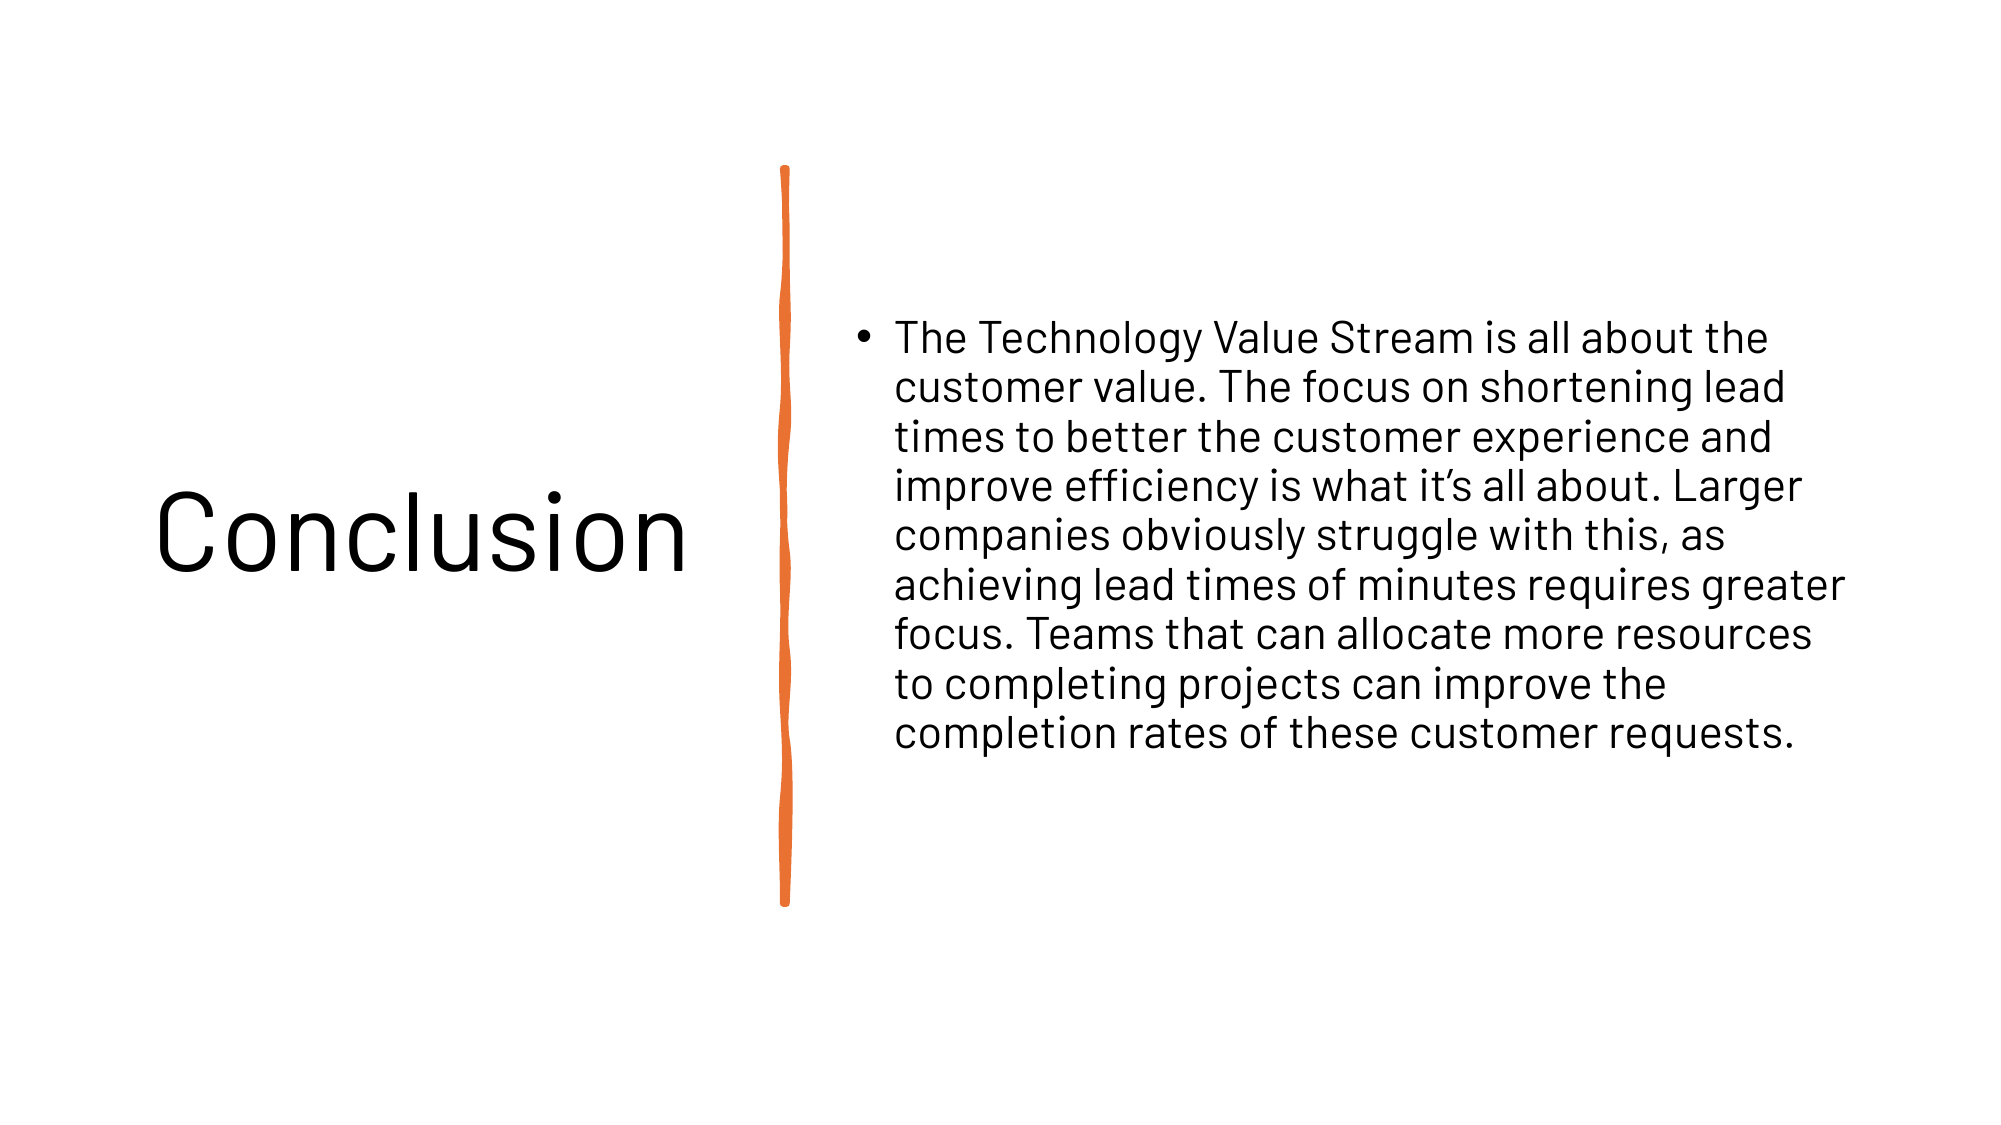

# Conclusion
The Technology Value Stream is all about the customer value. The focus on shortening lead times to better the customer experience and improve efficiency is what it’s all about. Larger companies obviously struggle with this, as achieving lead times of minutes requires greater focus. Teams that can allocate more resources to completing projects can improve the completion rates of these customer requests.